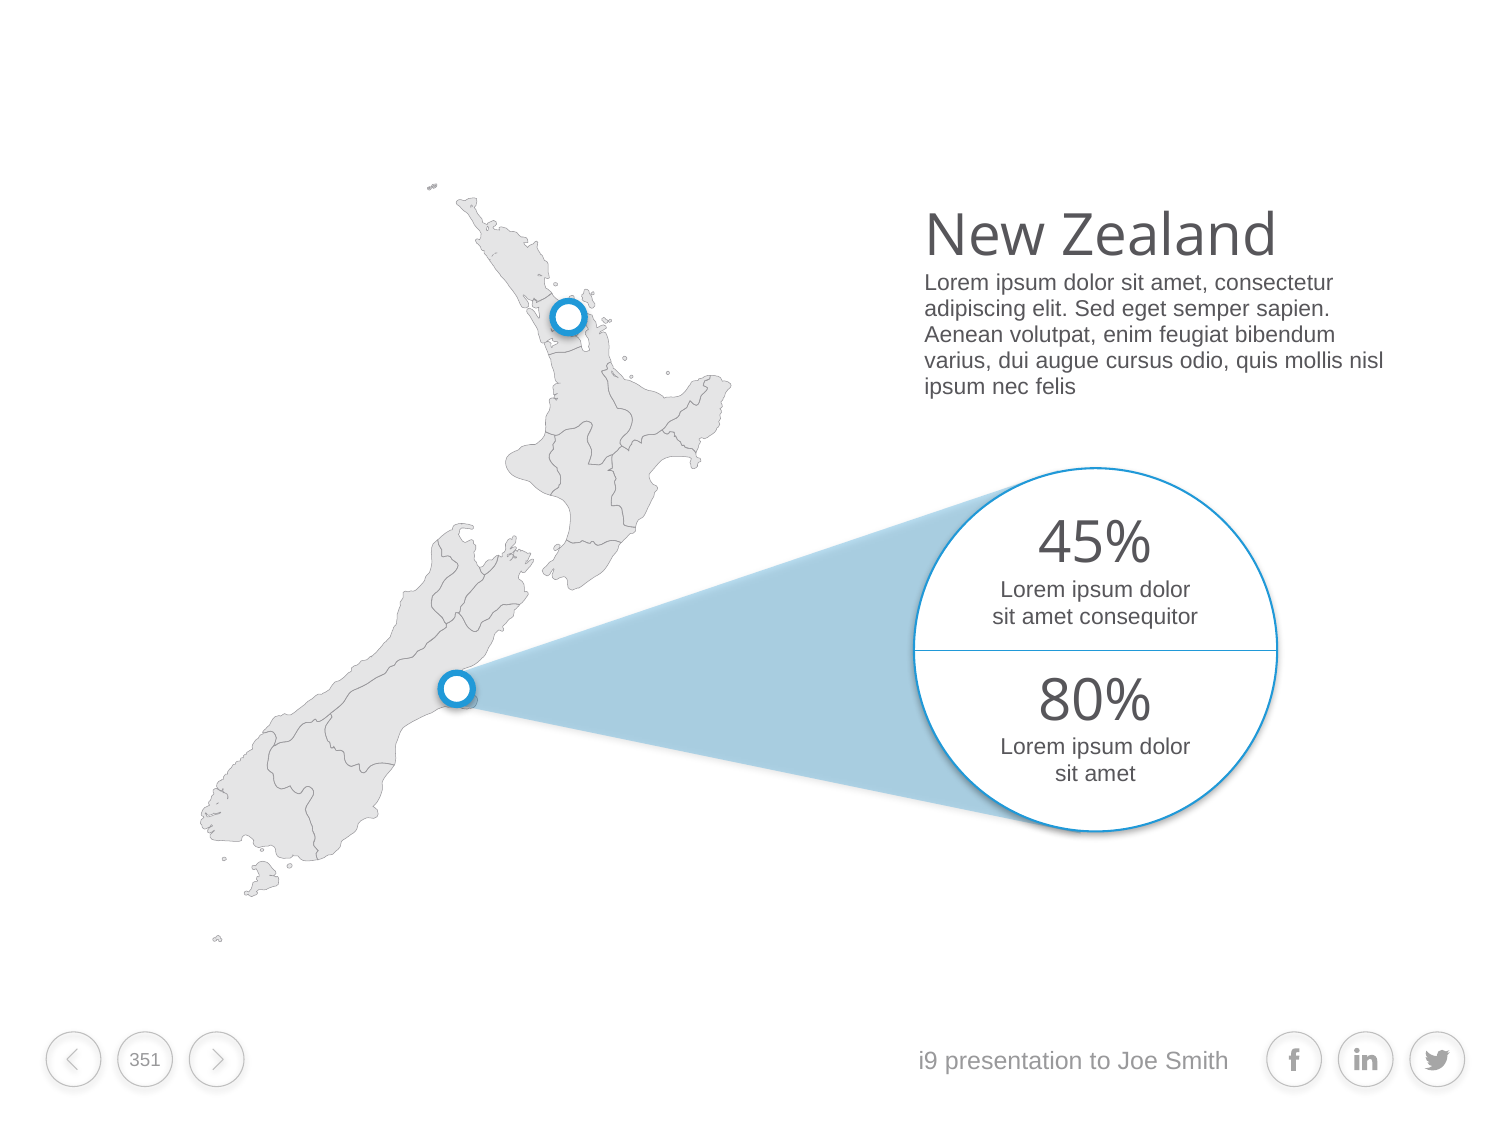

New Zealand
Lorem ipsum dolor sit amet, consectetur adipiscing elit. Sed eget semper sapien. Aenean volutpat, enim feugiat bibendum varius, dui augue cursus odio, quis mollis nisl ipsum nec felis

45%
Lorem ipsum dolor sit amet consequitor
80%
Lorem ipsum dolor sit amet